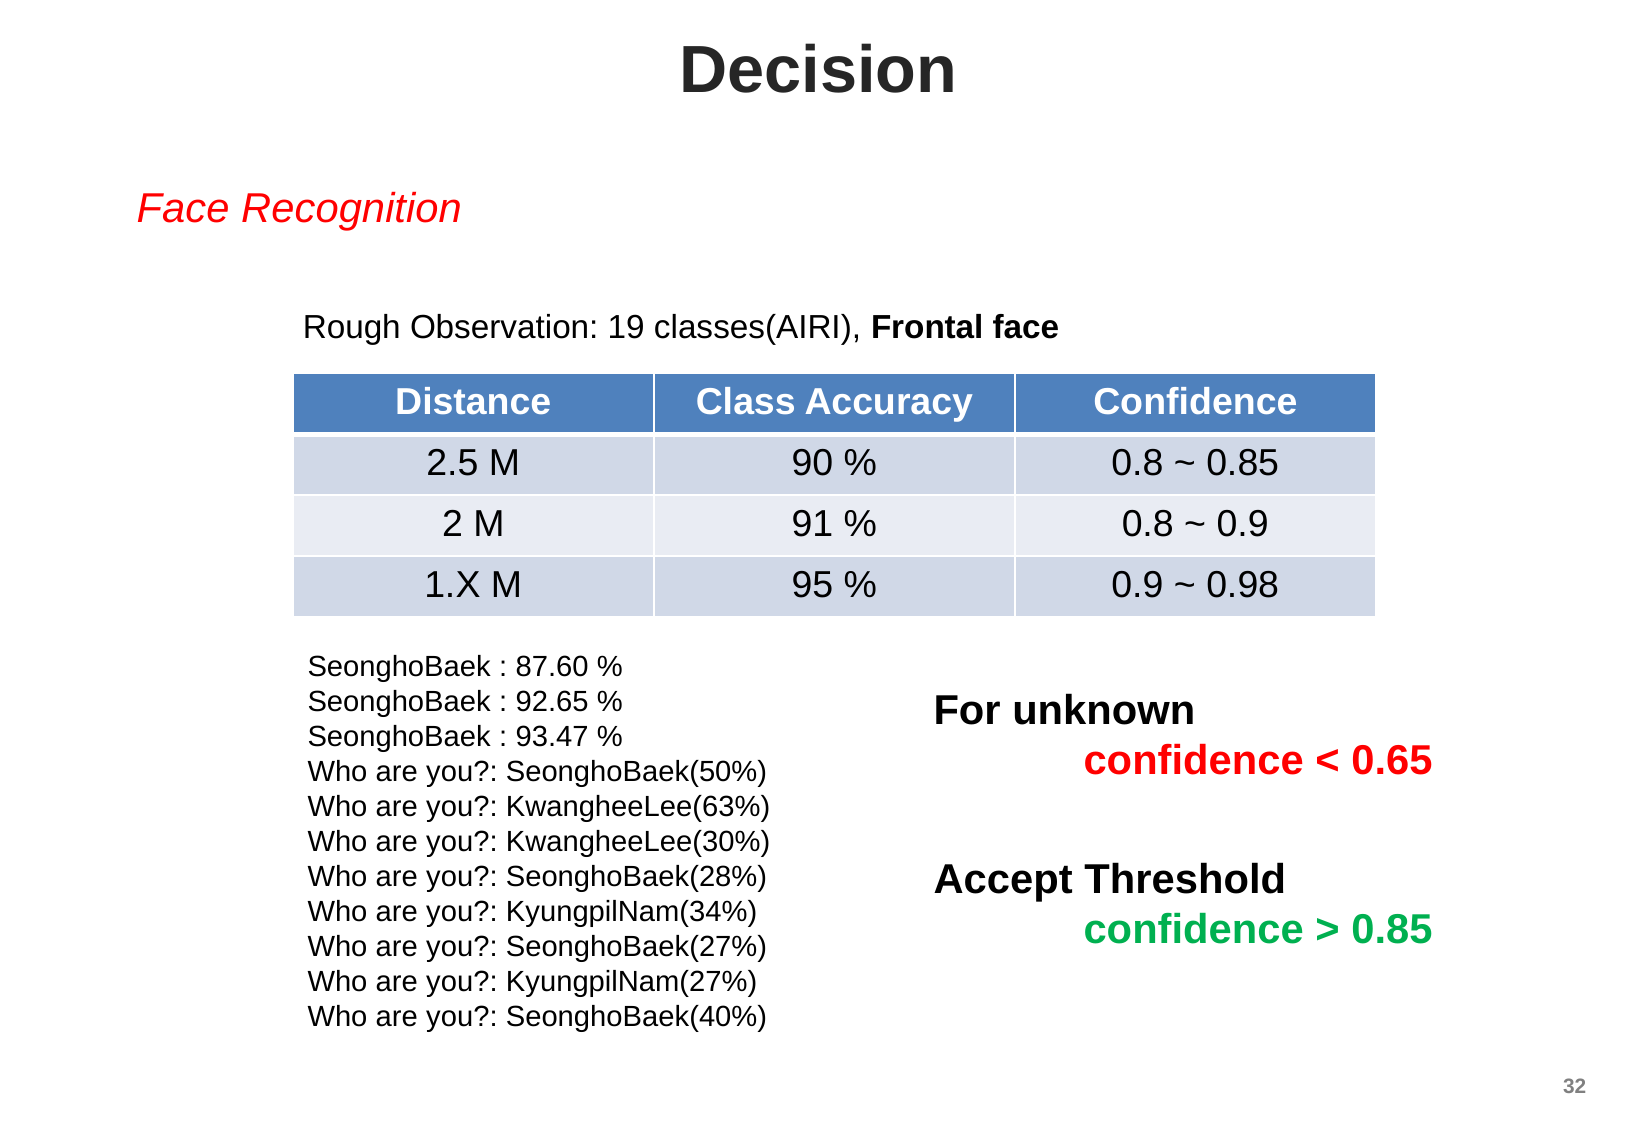

# Decision
Face Recognition
Rough Observation: 19 classes(AIRI), Frontal face
| Distance | Class Accuracy | Confidence |
| --- | --- | --- |
| 2.5 M | 90 % | 0.8 ~ 0.85 |
| 2 M | 91 % | 0.8 ~ 0.9 |
| 1.X M | 95 % | 0.9 ~ 0.98 |
SeonghoBaek : 87.60 %
SeonghoBaek : 92.65 %
SeonghoBaek : 93.47 %
Who are you?: SeonghoBaek(50%)
Who are you?: KwangheeLee(63%)
Who are you?: KwangheeLee(30%)
Who are you?: SeonghoBaek(28%)
Who are you?: KyungpilNam(34%)
Who are you?: SeonghoBaek(27%)
Who are you?: KyungpilNam(27%)
Who are you?: SeonghoBaek(40%)
For unknown
	confidence < 0.65
Accept Threshold
	confidence > 0.85